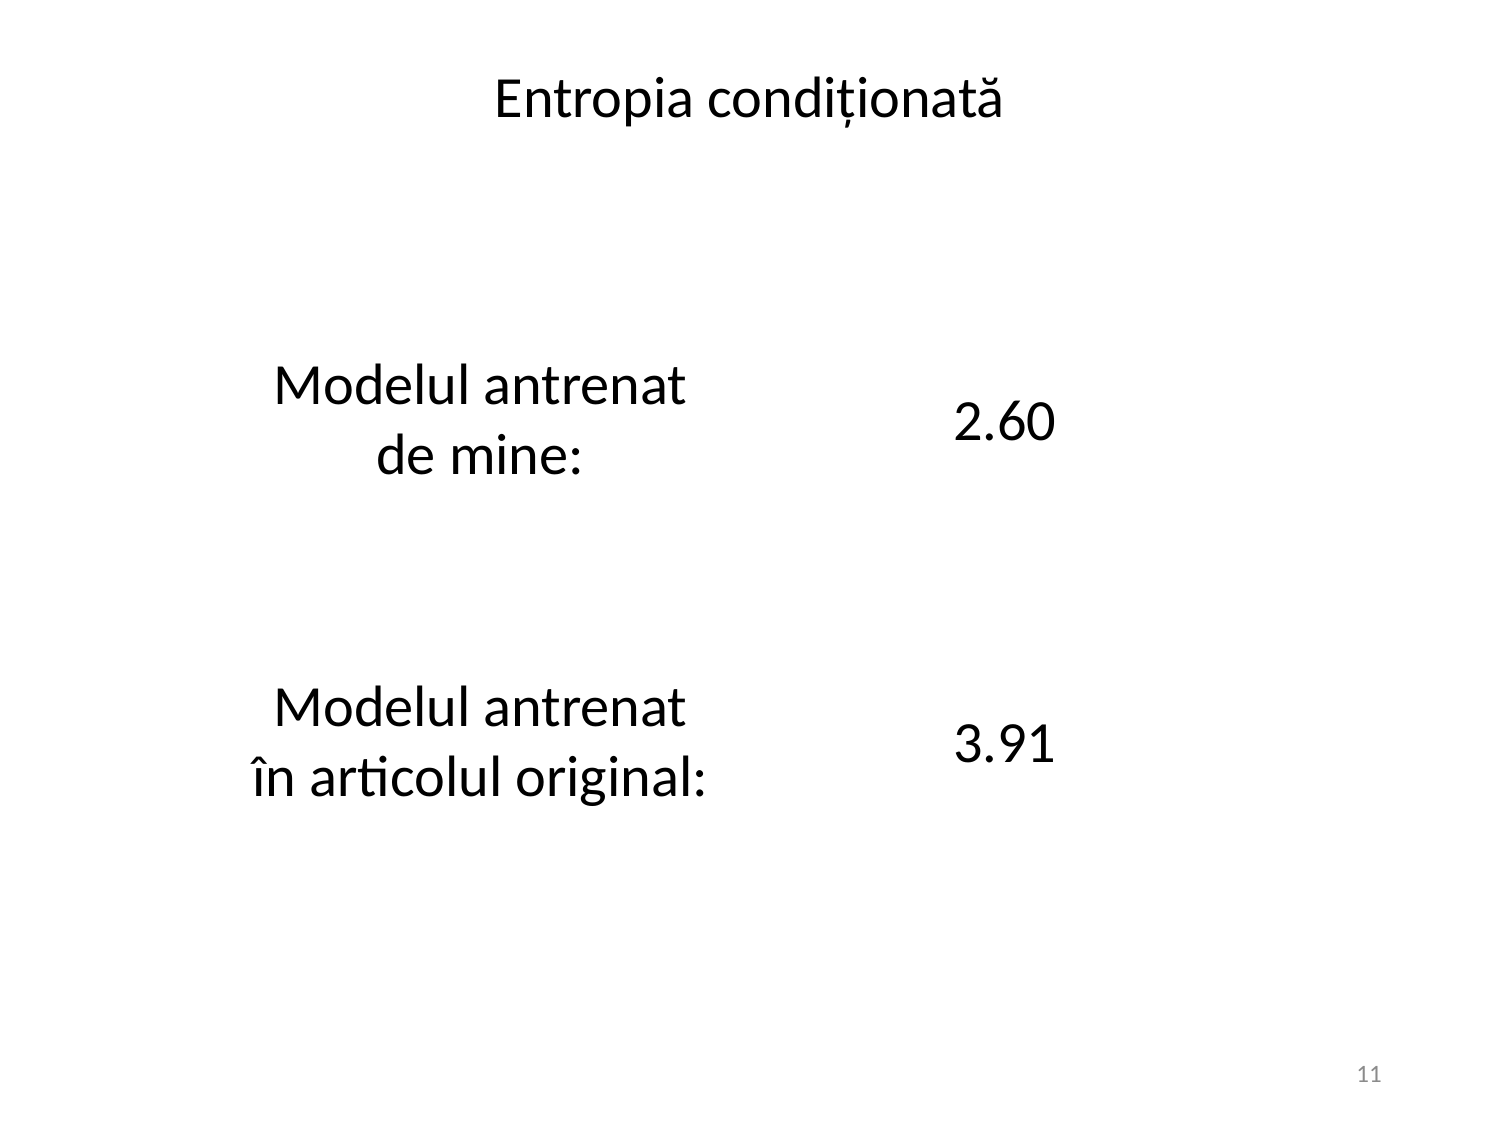

Entropia condiționată
Modelul antrenat de mine:
2.60
Modelul antrenat în articolul original:
3.91
11